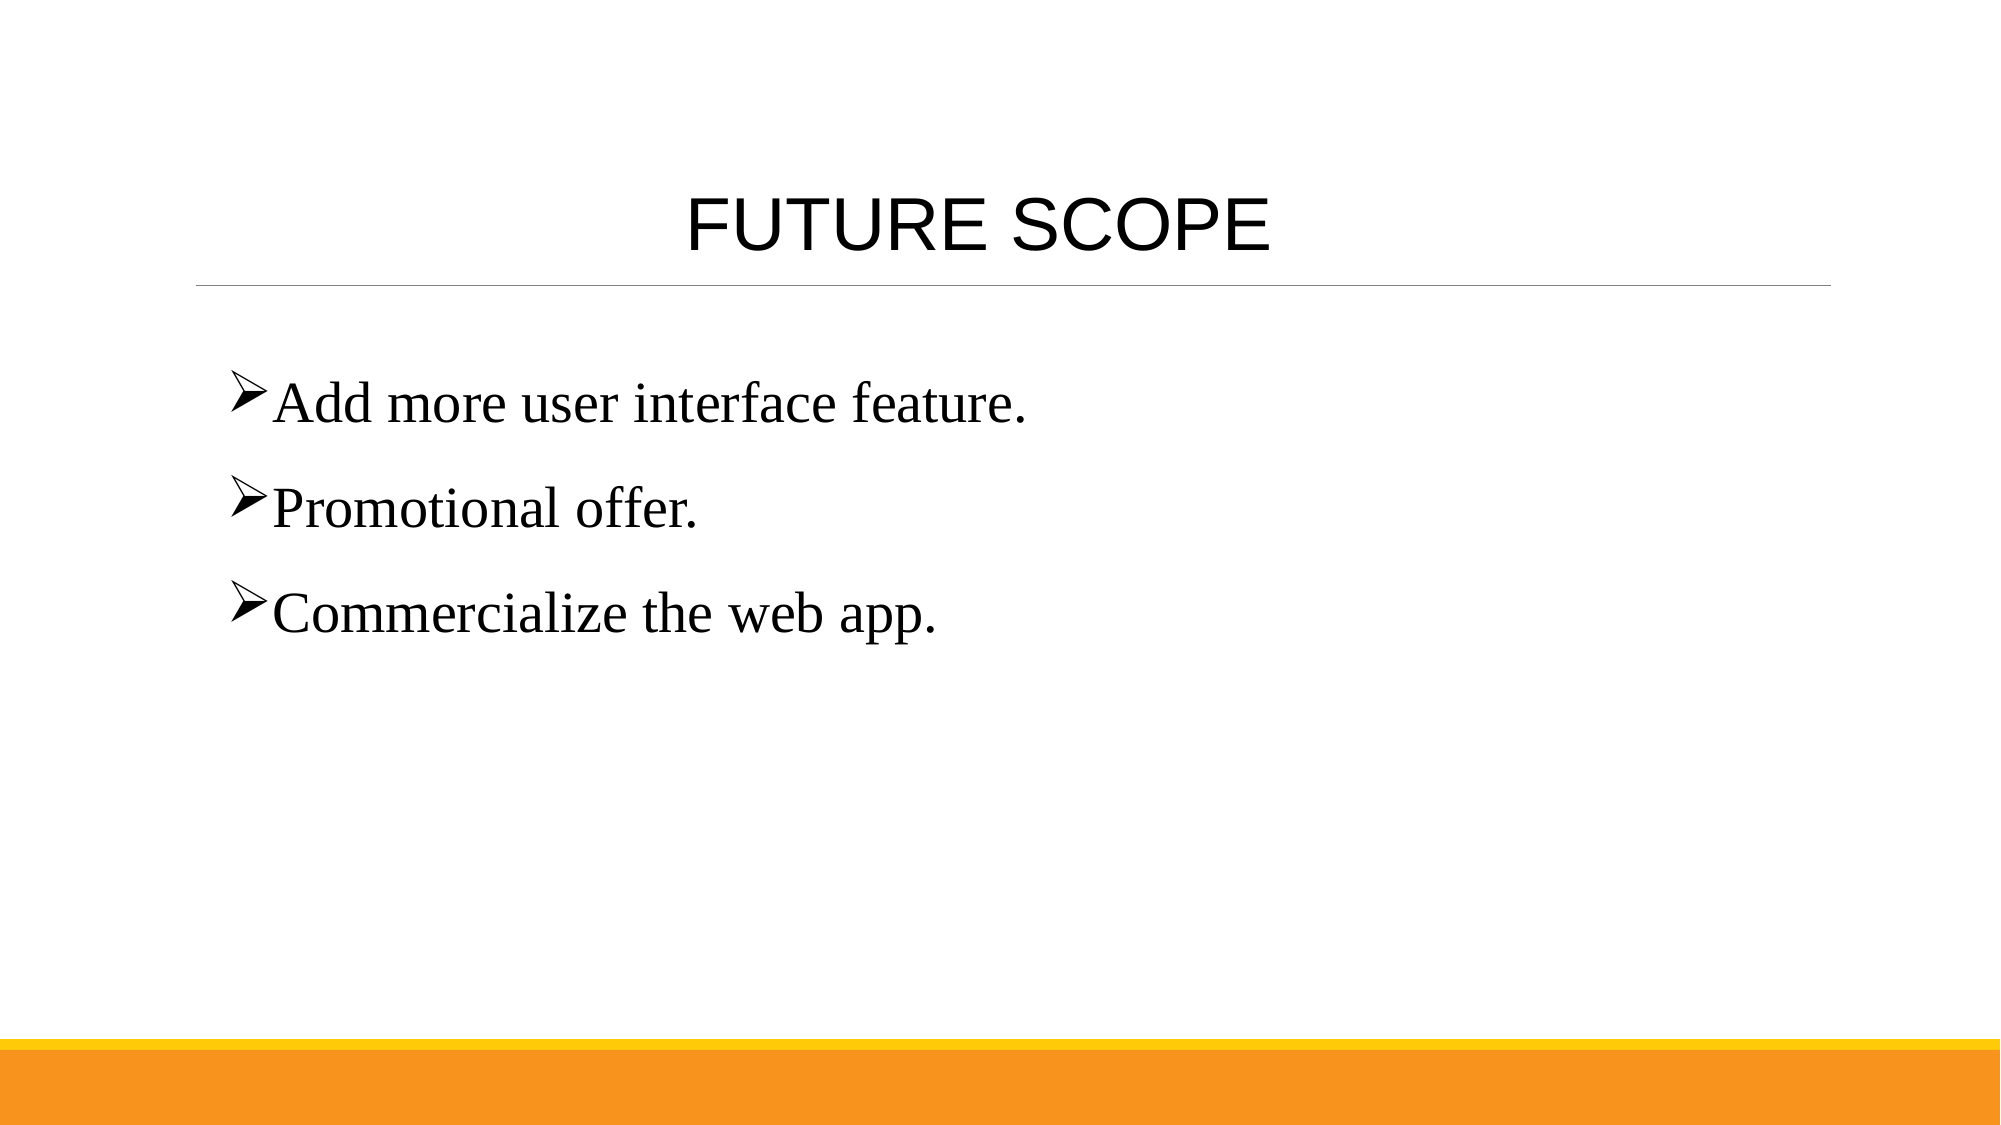

FUTURE SCOPE
Add more user interface feature.
Promotional offer.
Commercialize the web app.